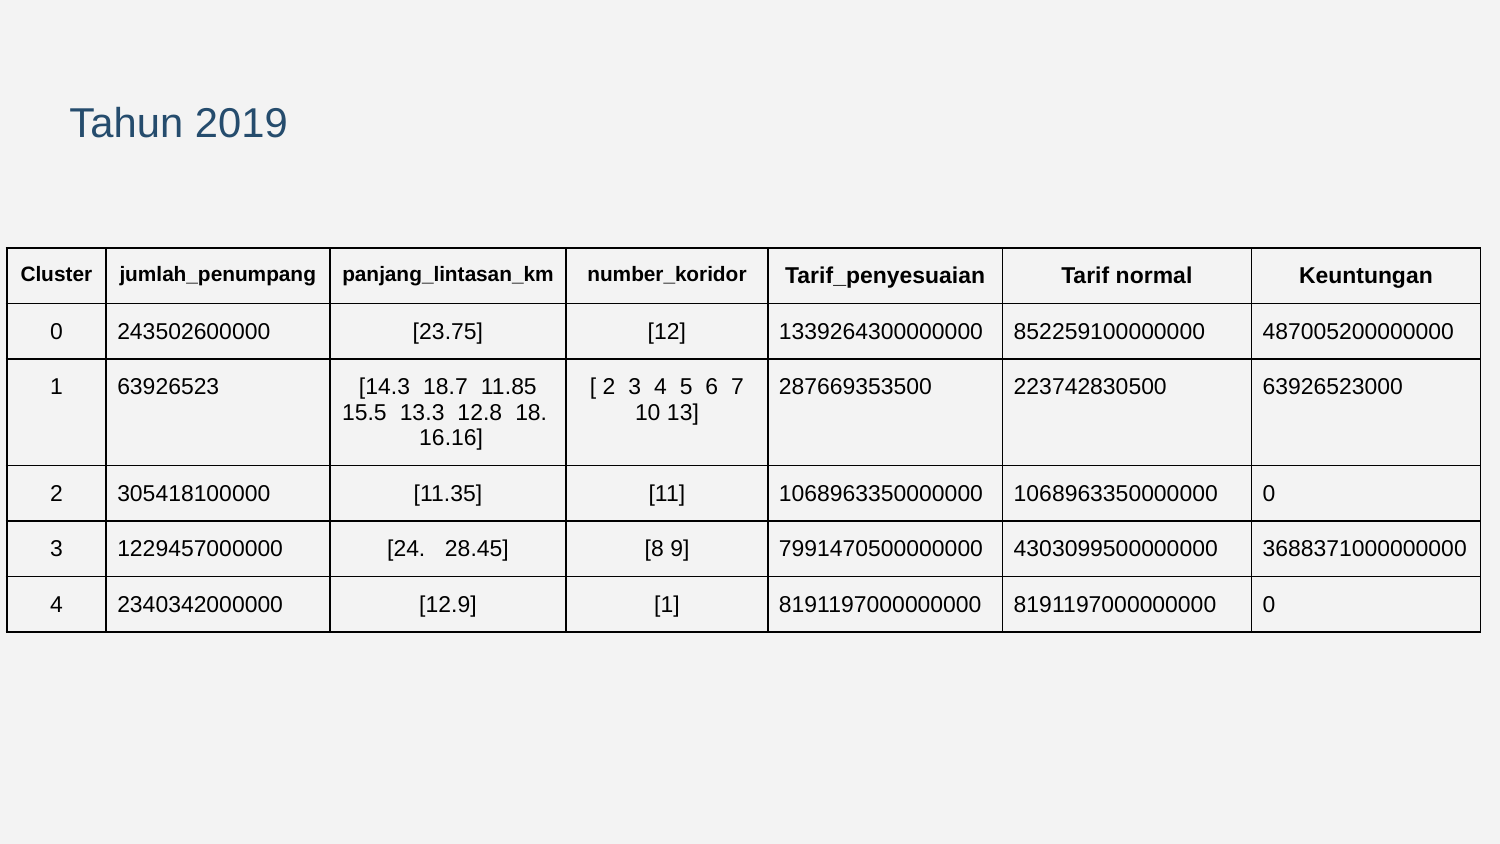

Tahun 2019
| Cluster | jumlah\_penumpang | panjang\_lintasan\_km | number\_koridor | Tarif\_penyesuaian | Tarif normal | Keuntungan |
| --- | --- | --- | --- | --- | --- | --- |
| 0 | 243502600000 | [23.75] | [12] | 1339264300000000 | 852259100000000 | 487005200000000 |
| 1 | 63926523 | [14.3 18.7 11.85 15.5 13.3 12.8 18. 16.16] | [ 2 3 4 5 6 7 10 13] | 287669353500 | 223742830500 | 63926523000 |
| 2 | 305418100000 | [11.35] | [11] | 1068963350000000 | 1068963350000000 | 0 |
| 3 | 1229457000000 | [24. 28.45] | [8 9] | 7991470500000000 | 4303099500000000 | 3688371000000000 |
| 4 | 2340342000000 | [12.9] | [1] | 8191197000000000 | 8191197000000000 | 0 |